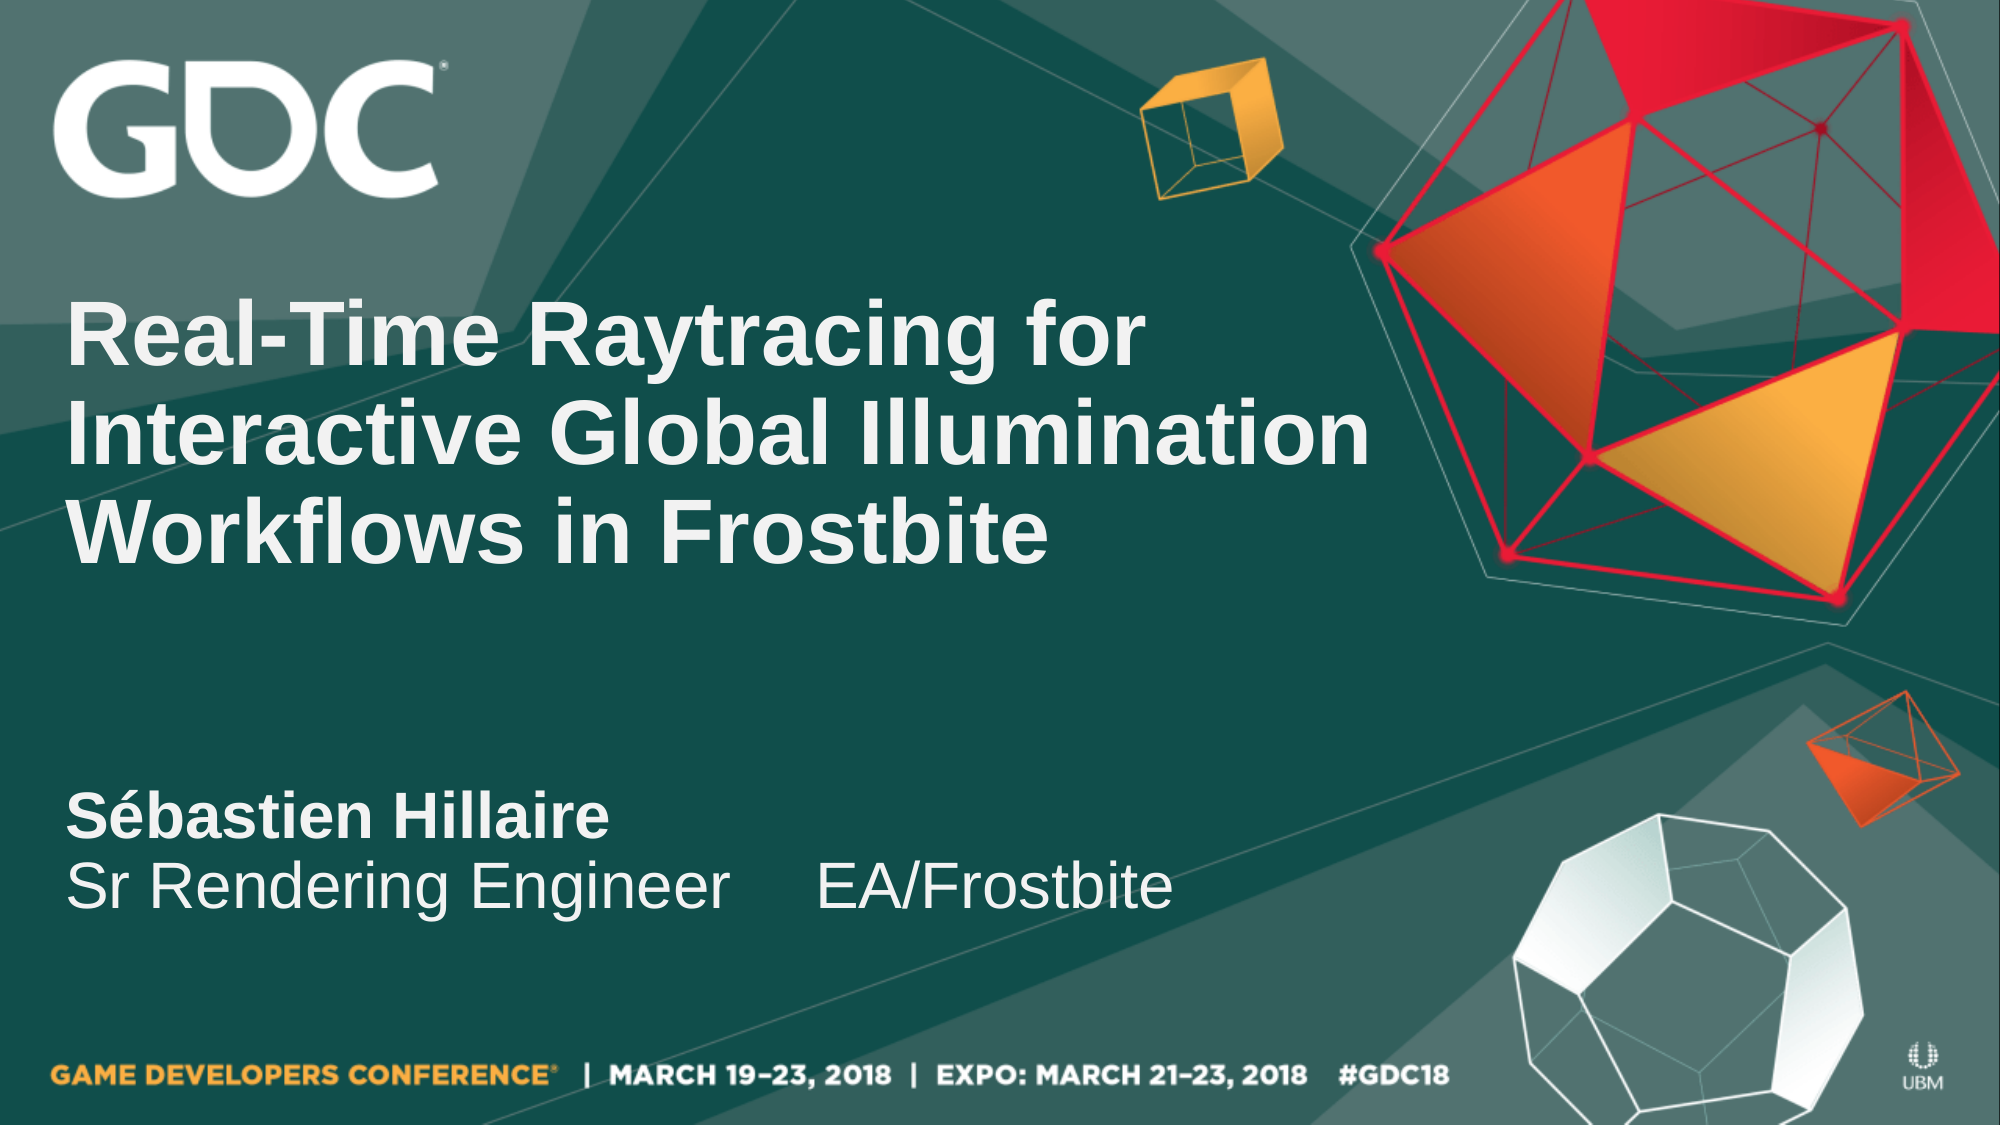

Real-Time Raytracing for
Interactive Global Illumination Workflows in Frostbite
Sébastien Hillaire
Sr Rendering Engineer 	EA/Frostbite